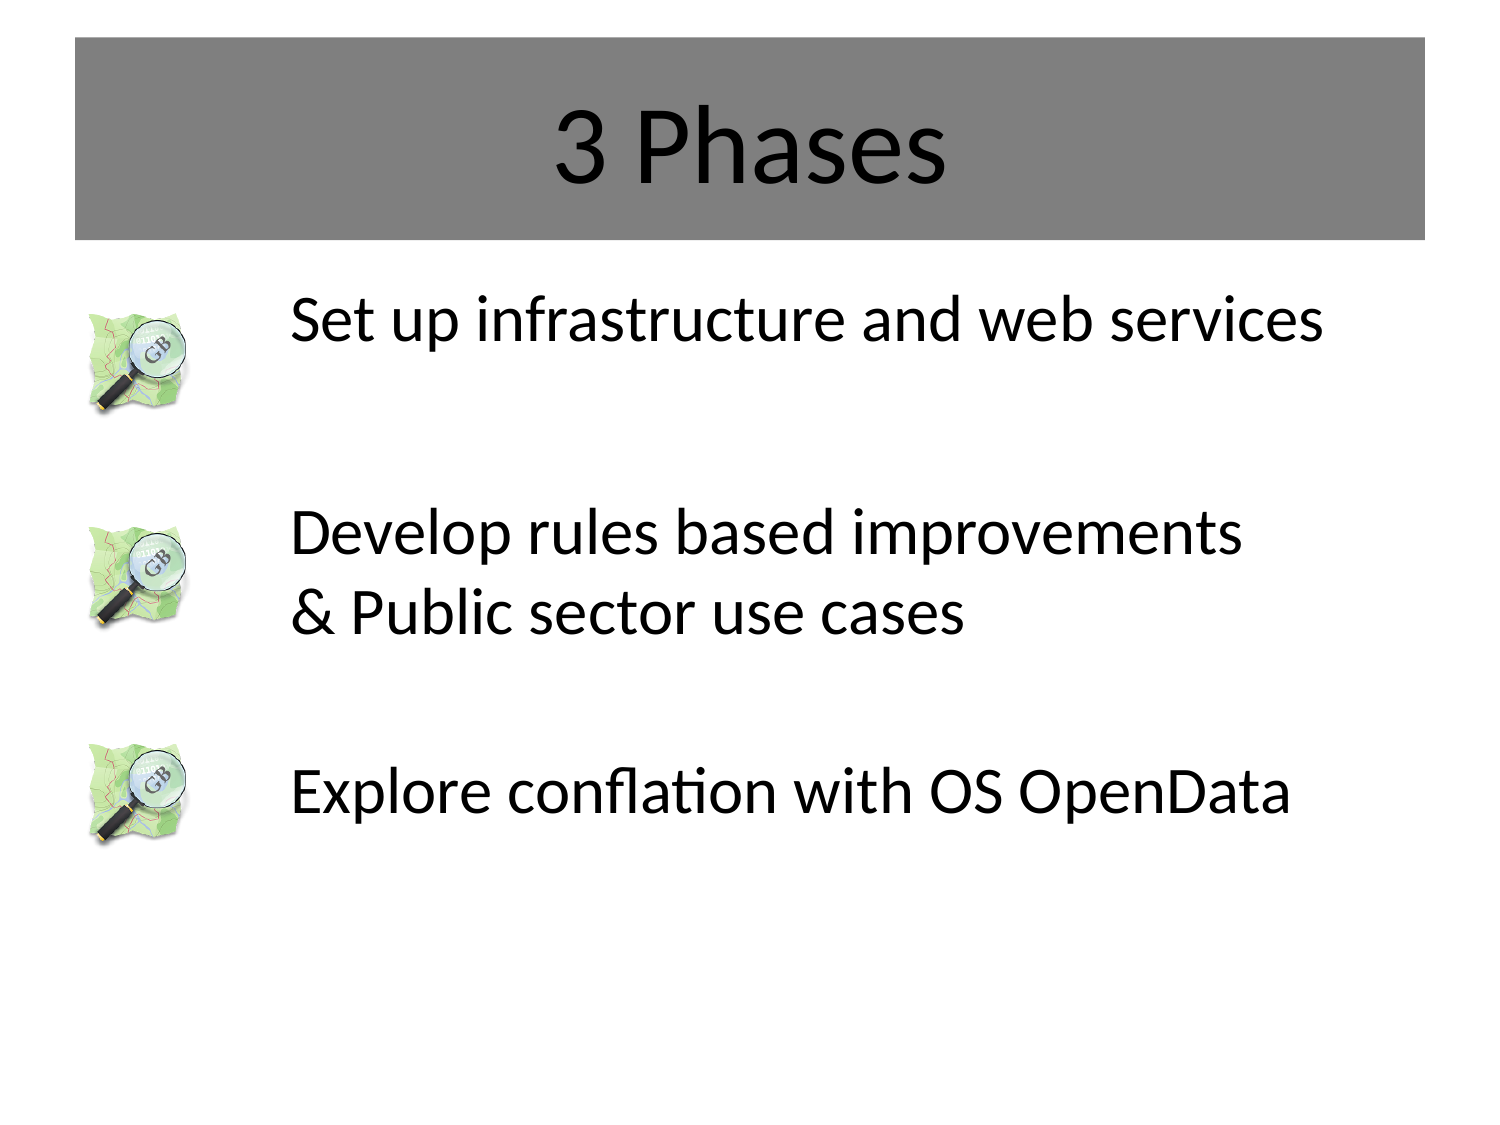

# 3 Phases
Set up infrastructure and web services

Develop rules based improvements
& Public sector use cases

Explore conflation with OS OpenData